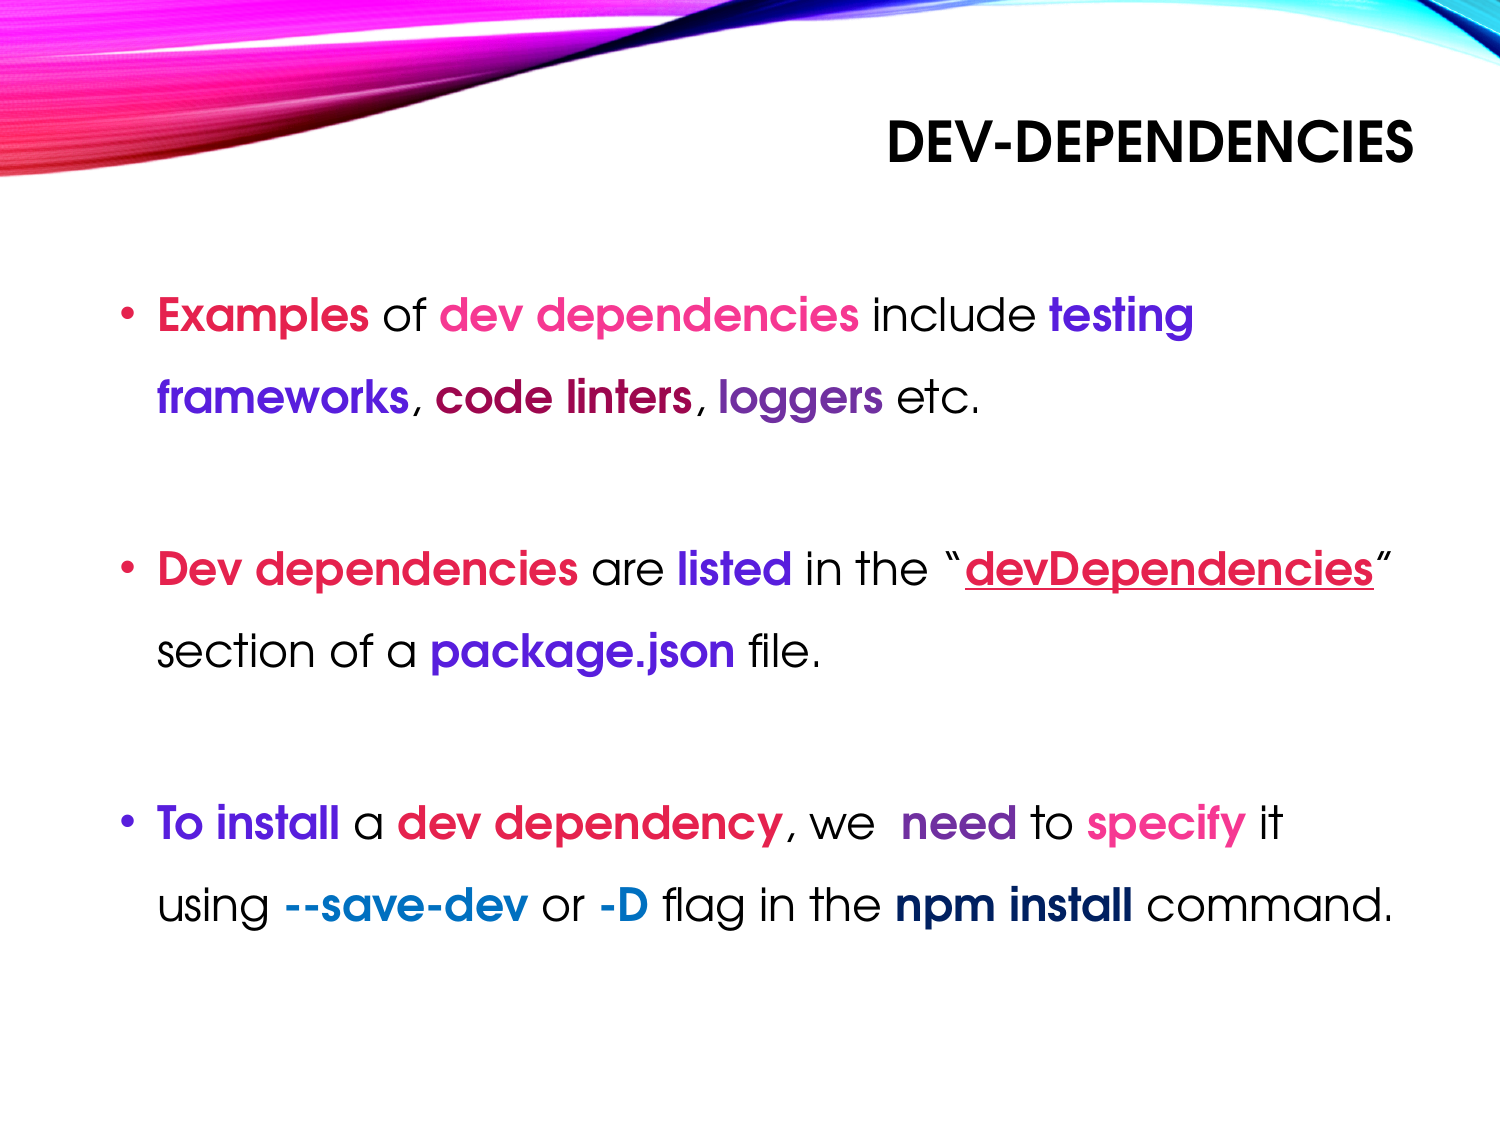

# Dev-dependencies
Examples of dev dependencies include testing frameworks, code linters, loggers etc.

Dev dependencies are listed in the “devDependencies” section of a package.json file.

To install a dev dependency, we  need to specify it     using --save-dev or -D flag in the npm install command.